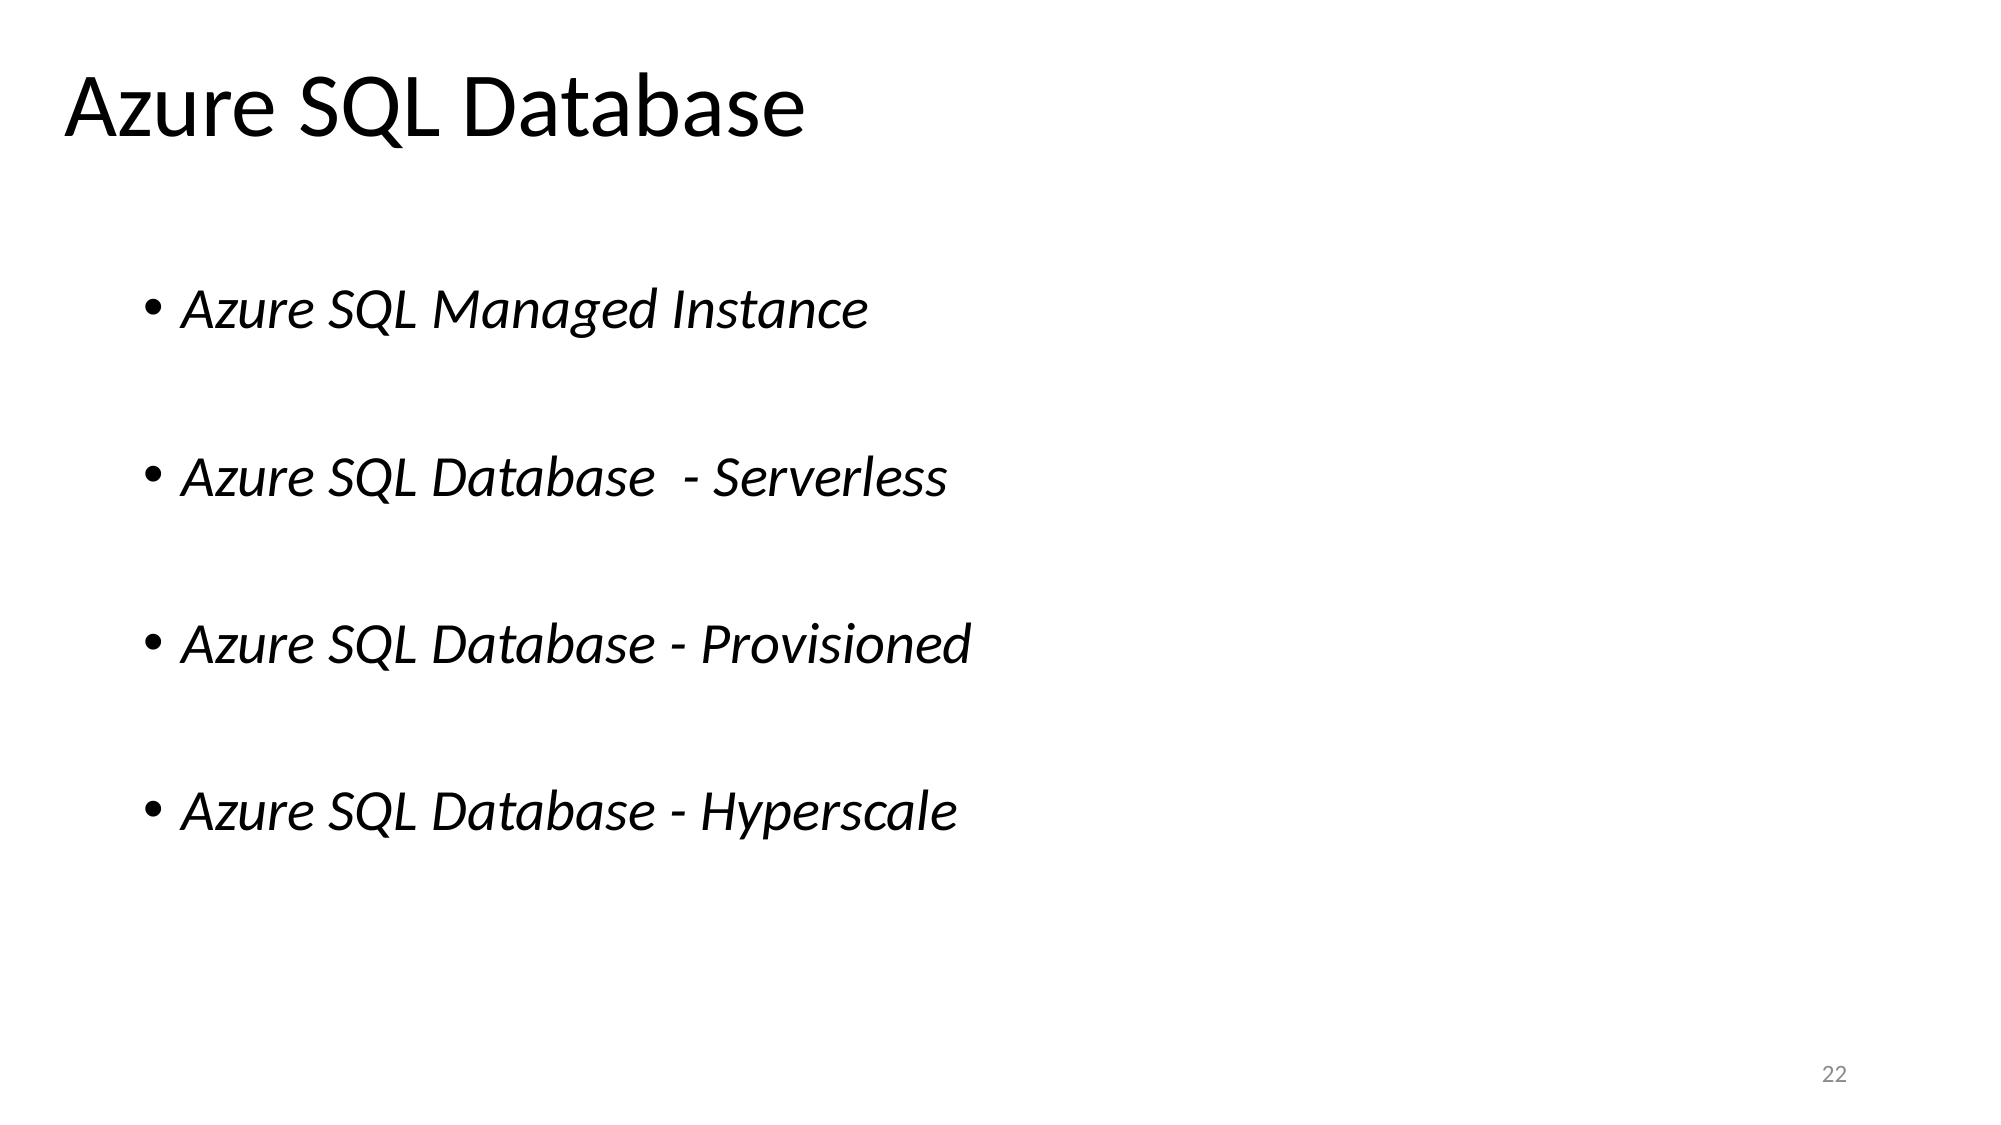

Azure SQL Database
Azure SQL Managed Instance

Azure SQL Database  - Serverless

Azure SQL Database - Provisioned

Azure SQL Database - Hyperscale

22